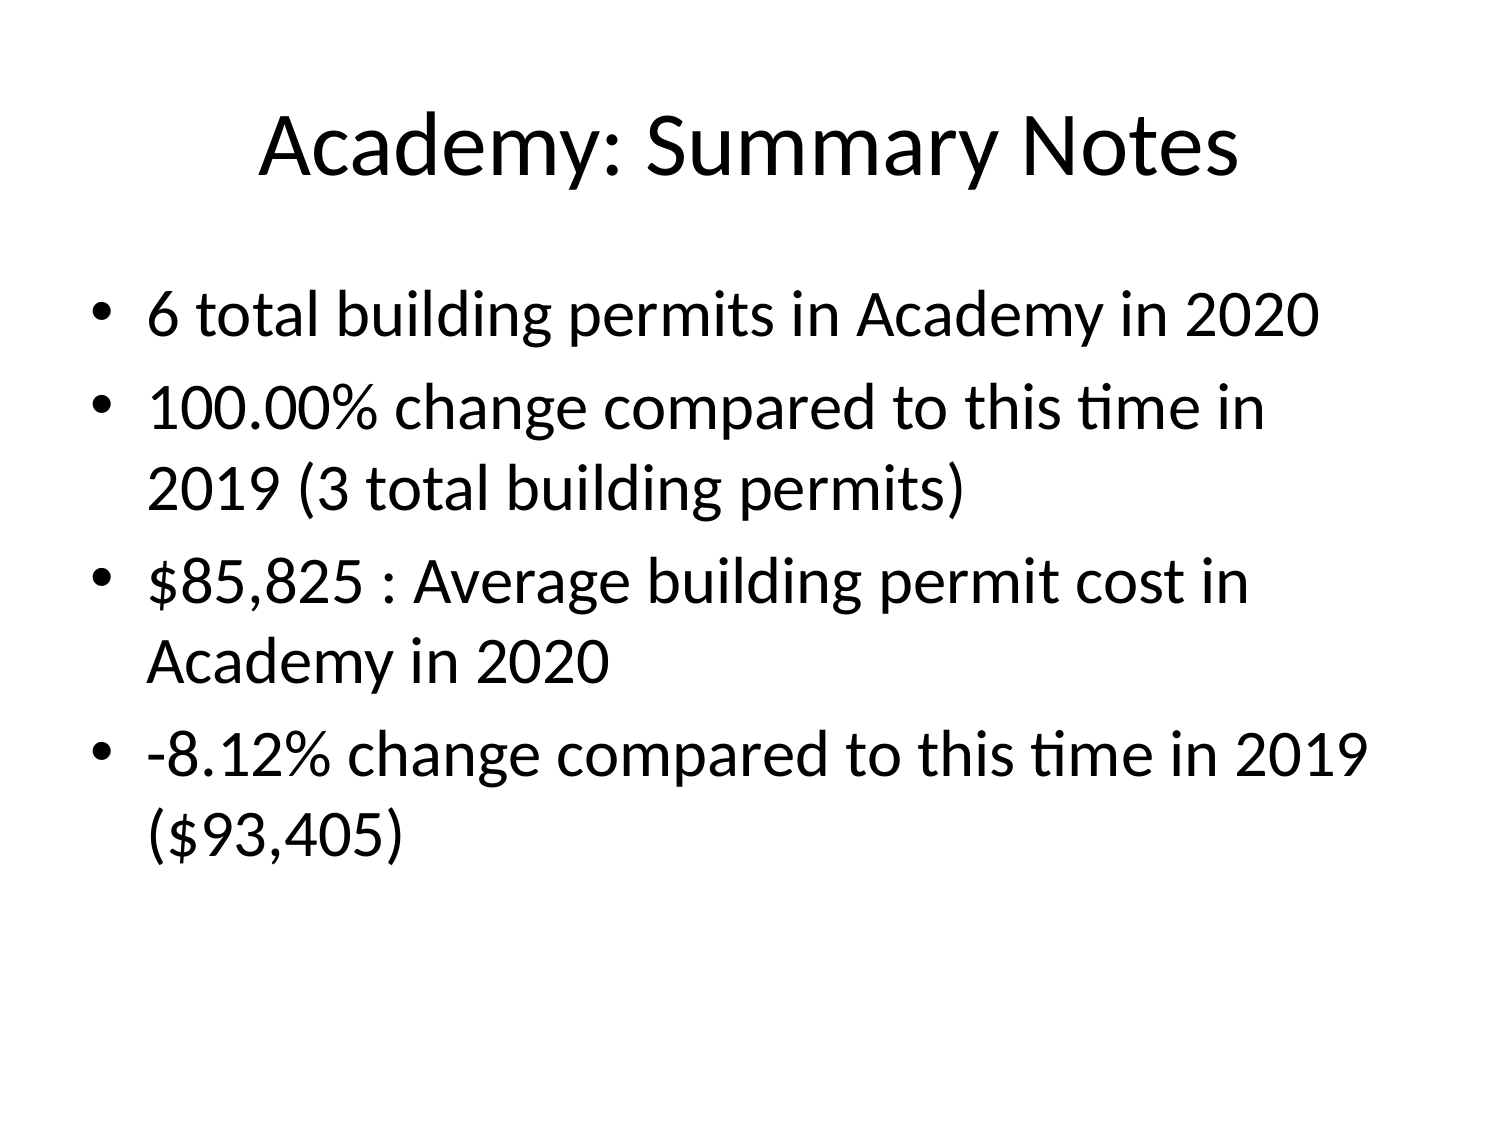

# Academy: Summary Notes
6 total building permits in Academy in 2020
100.00% change compared to this time in 2019 (3 total building permits)
$85,825 : Average building permit cost in Academy in 2020
-8.12% change compared to this time in 2019 ($93,405)